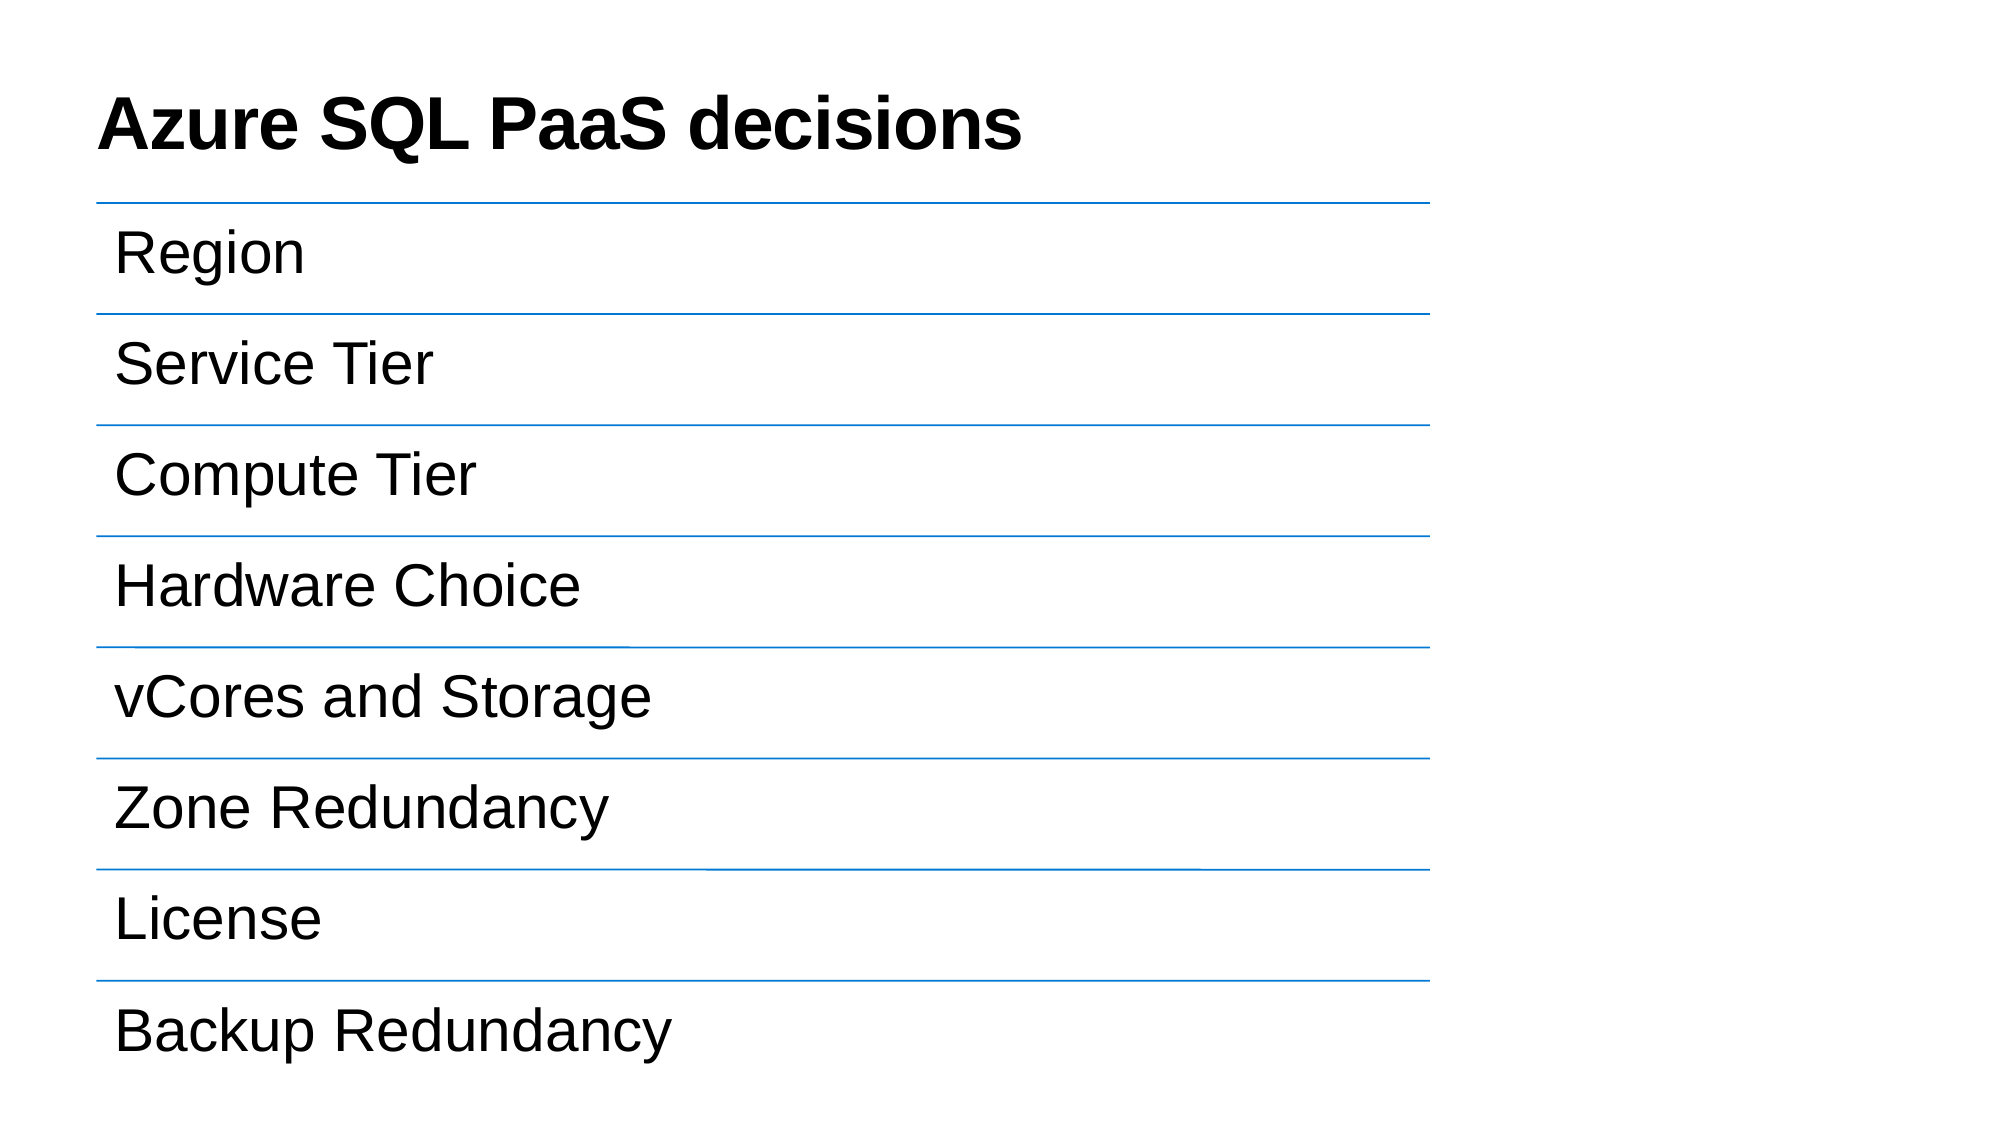

# Azure SQL PaaS decisions
Region
Service Tier
Compute Tier
Hardware Choice
vCores and Storage
Zone Redundancy
License
Backup Redundancy